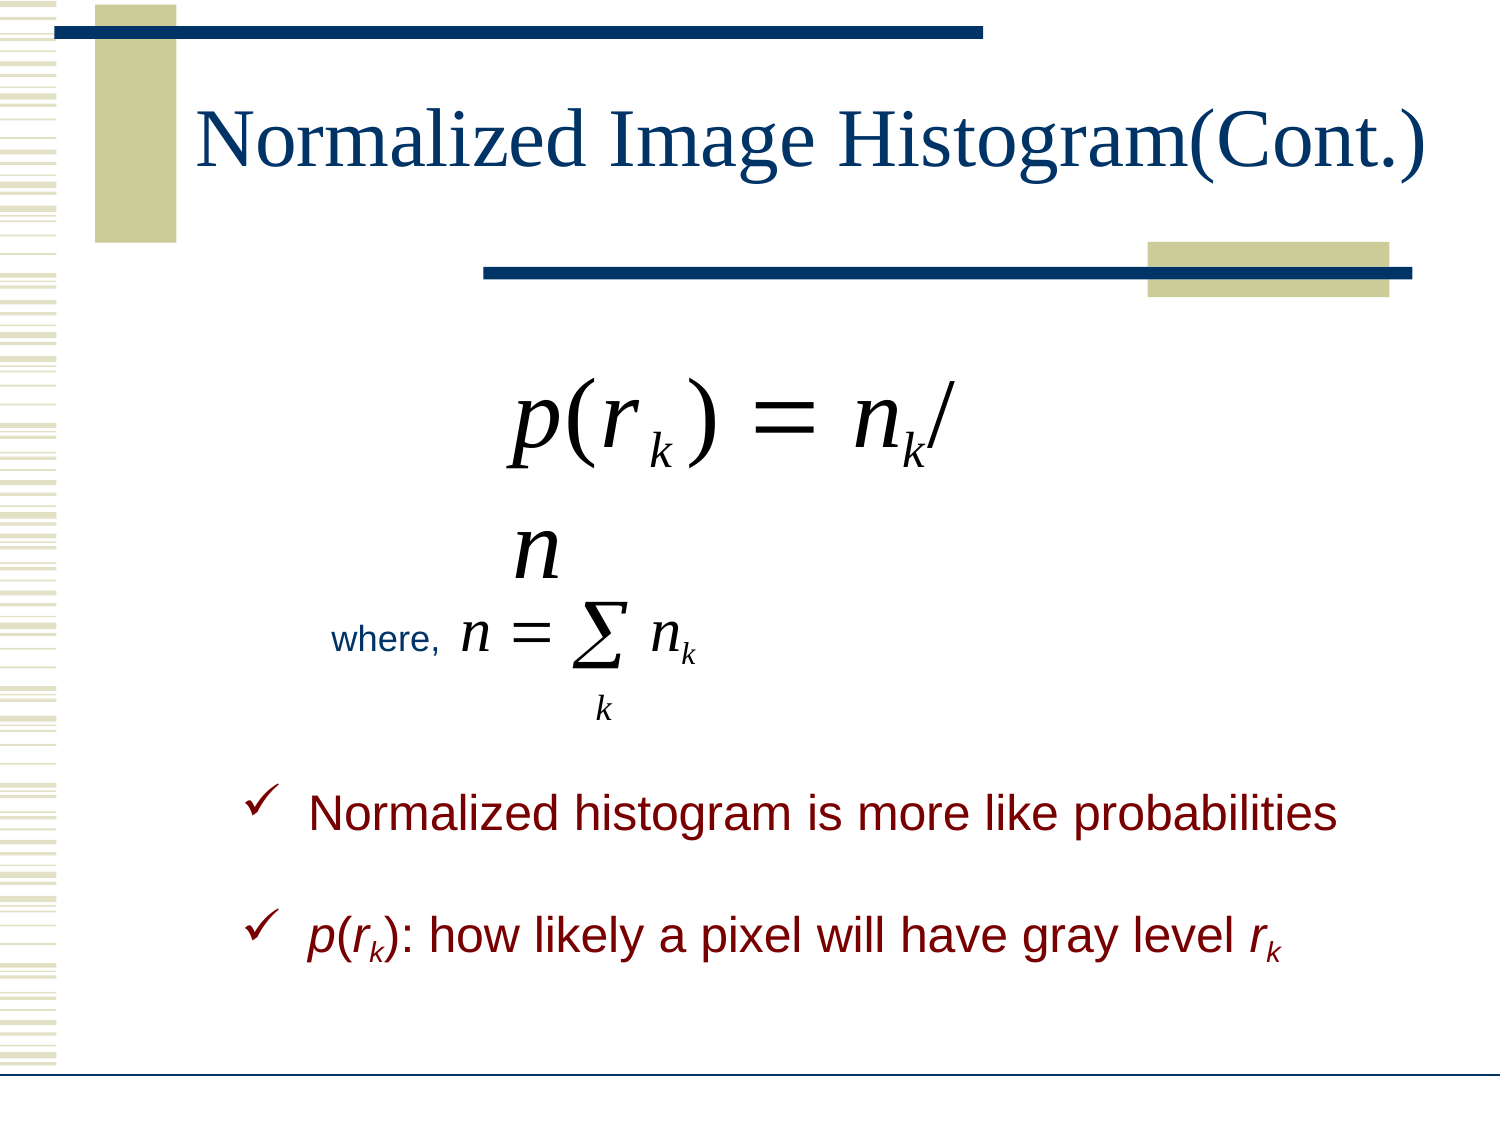

Normalized Image Histogram(Cont.)

# p(rk ) = nk	/ n

where,  n = ∑ nk
k

Normalized histogram is more like probabilities

p(rk): how likely a pixel will have gray level rk